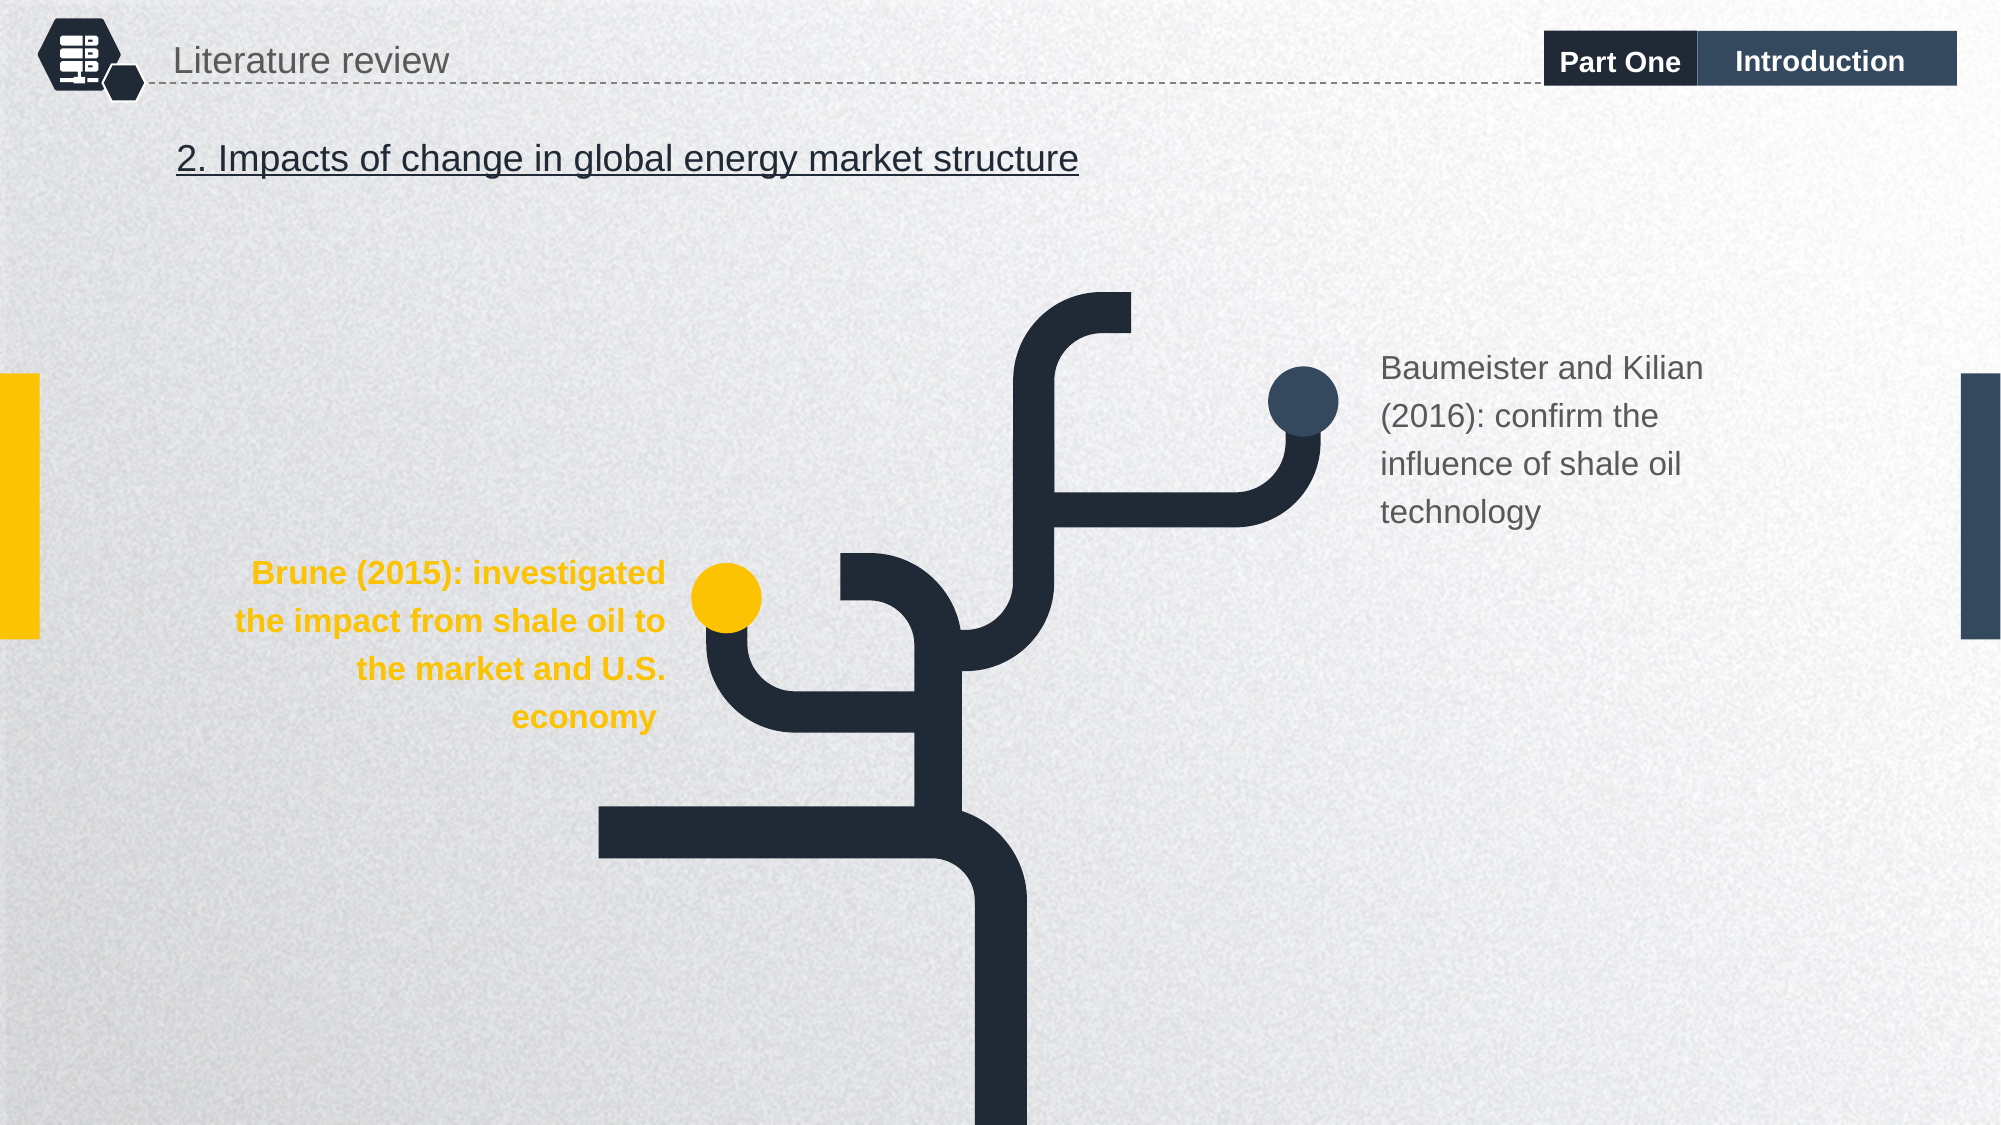

Introduction
Part One
Literature review

2. Impacts of change in global energy market structure

Baumeister and Kilian (2016): confirm the influence of shale oil technology

Brune (2015): investigated the impact from shale oil to the market and U.S. economy